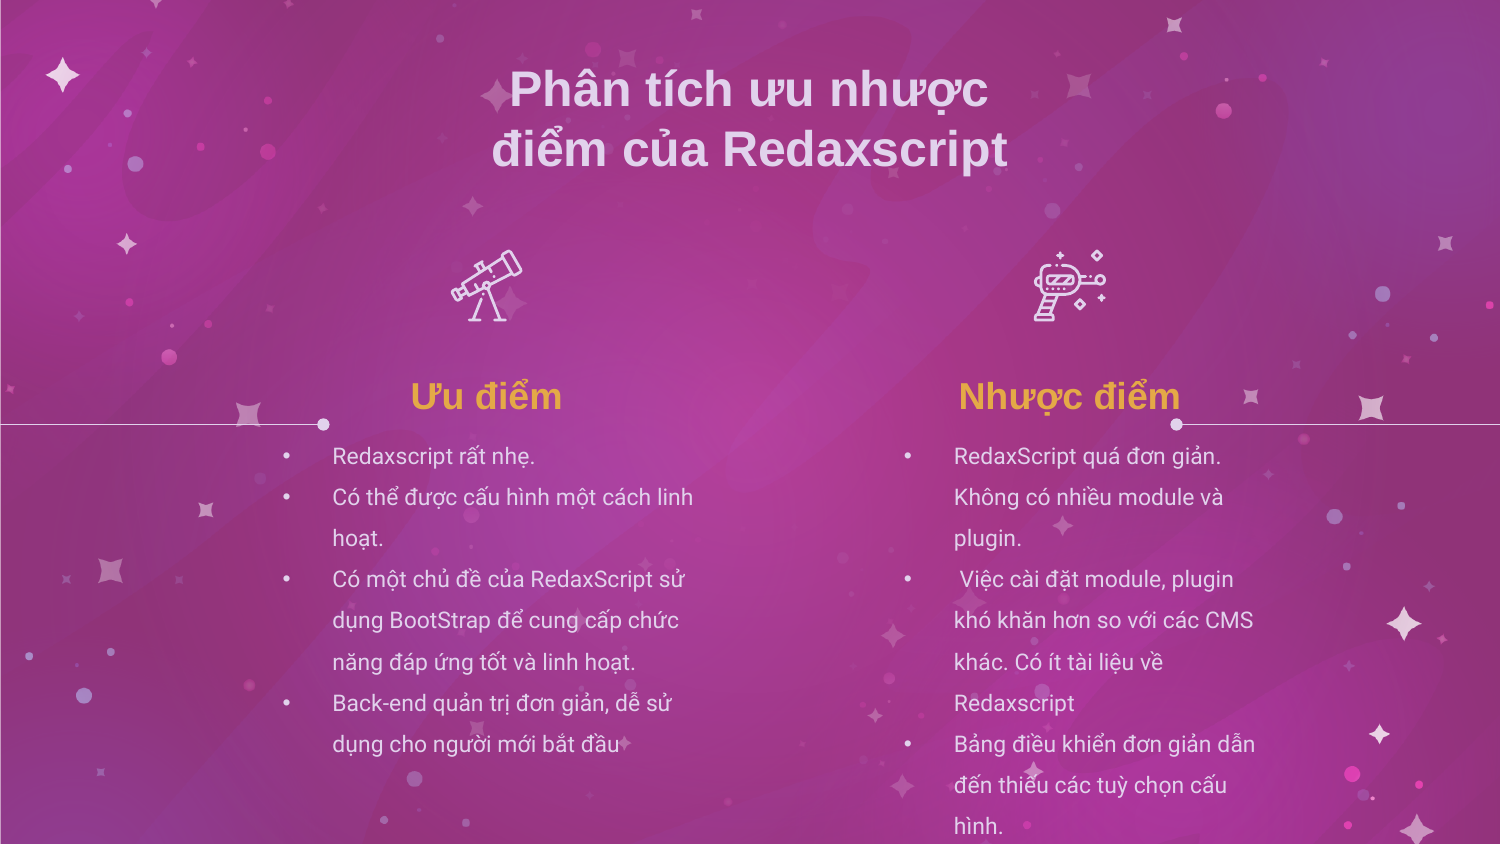

Phân tích ưu nhược điểm của Redaxscript

# Ưu điểm
Nhược điểm
Redaxscript rất nhẹ.
Có thể được cấu hình một cách linh hoạt.
Có một chủ đề của RedaxScript sử dụng BootStrap để cung cấp chức năng đáp ứng tốt và linh hoạt.
Back-end quản trị đơn giản, dễ sử dụng cho người mới bắt đầu
RedaxScript quá đơn giản. Không có nhiều module và plugin.
 Việc cài đặt module, plugin khó khăn hơn so với các CMS khác. Có ít tài liệu về Redaxscript
Bảng điều khiển đơn giản dẫn đến thiếu các tuỳ chọn cấu hình.